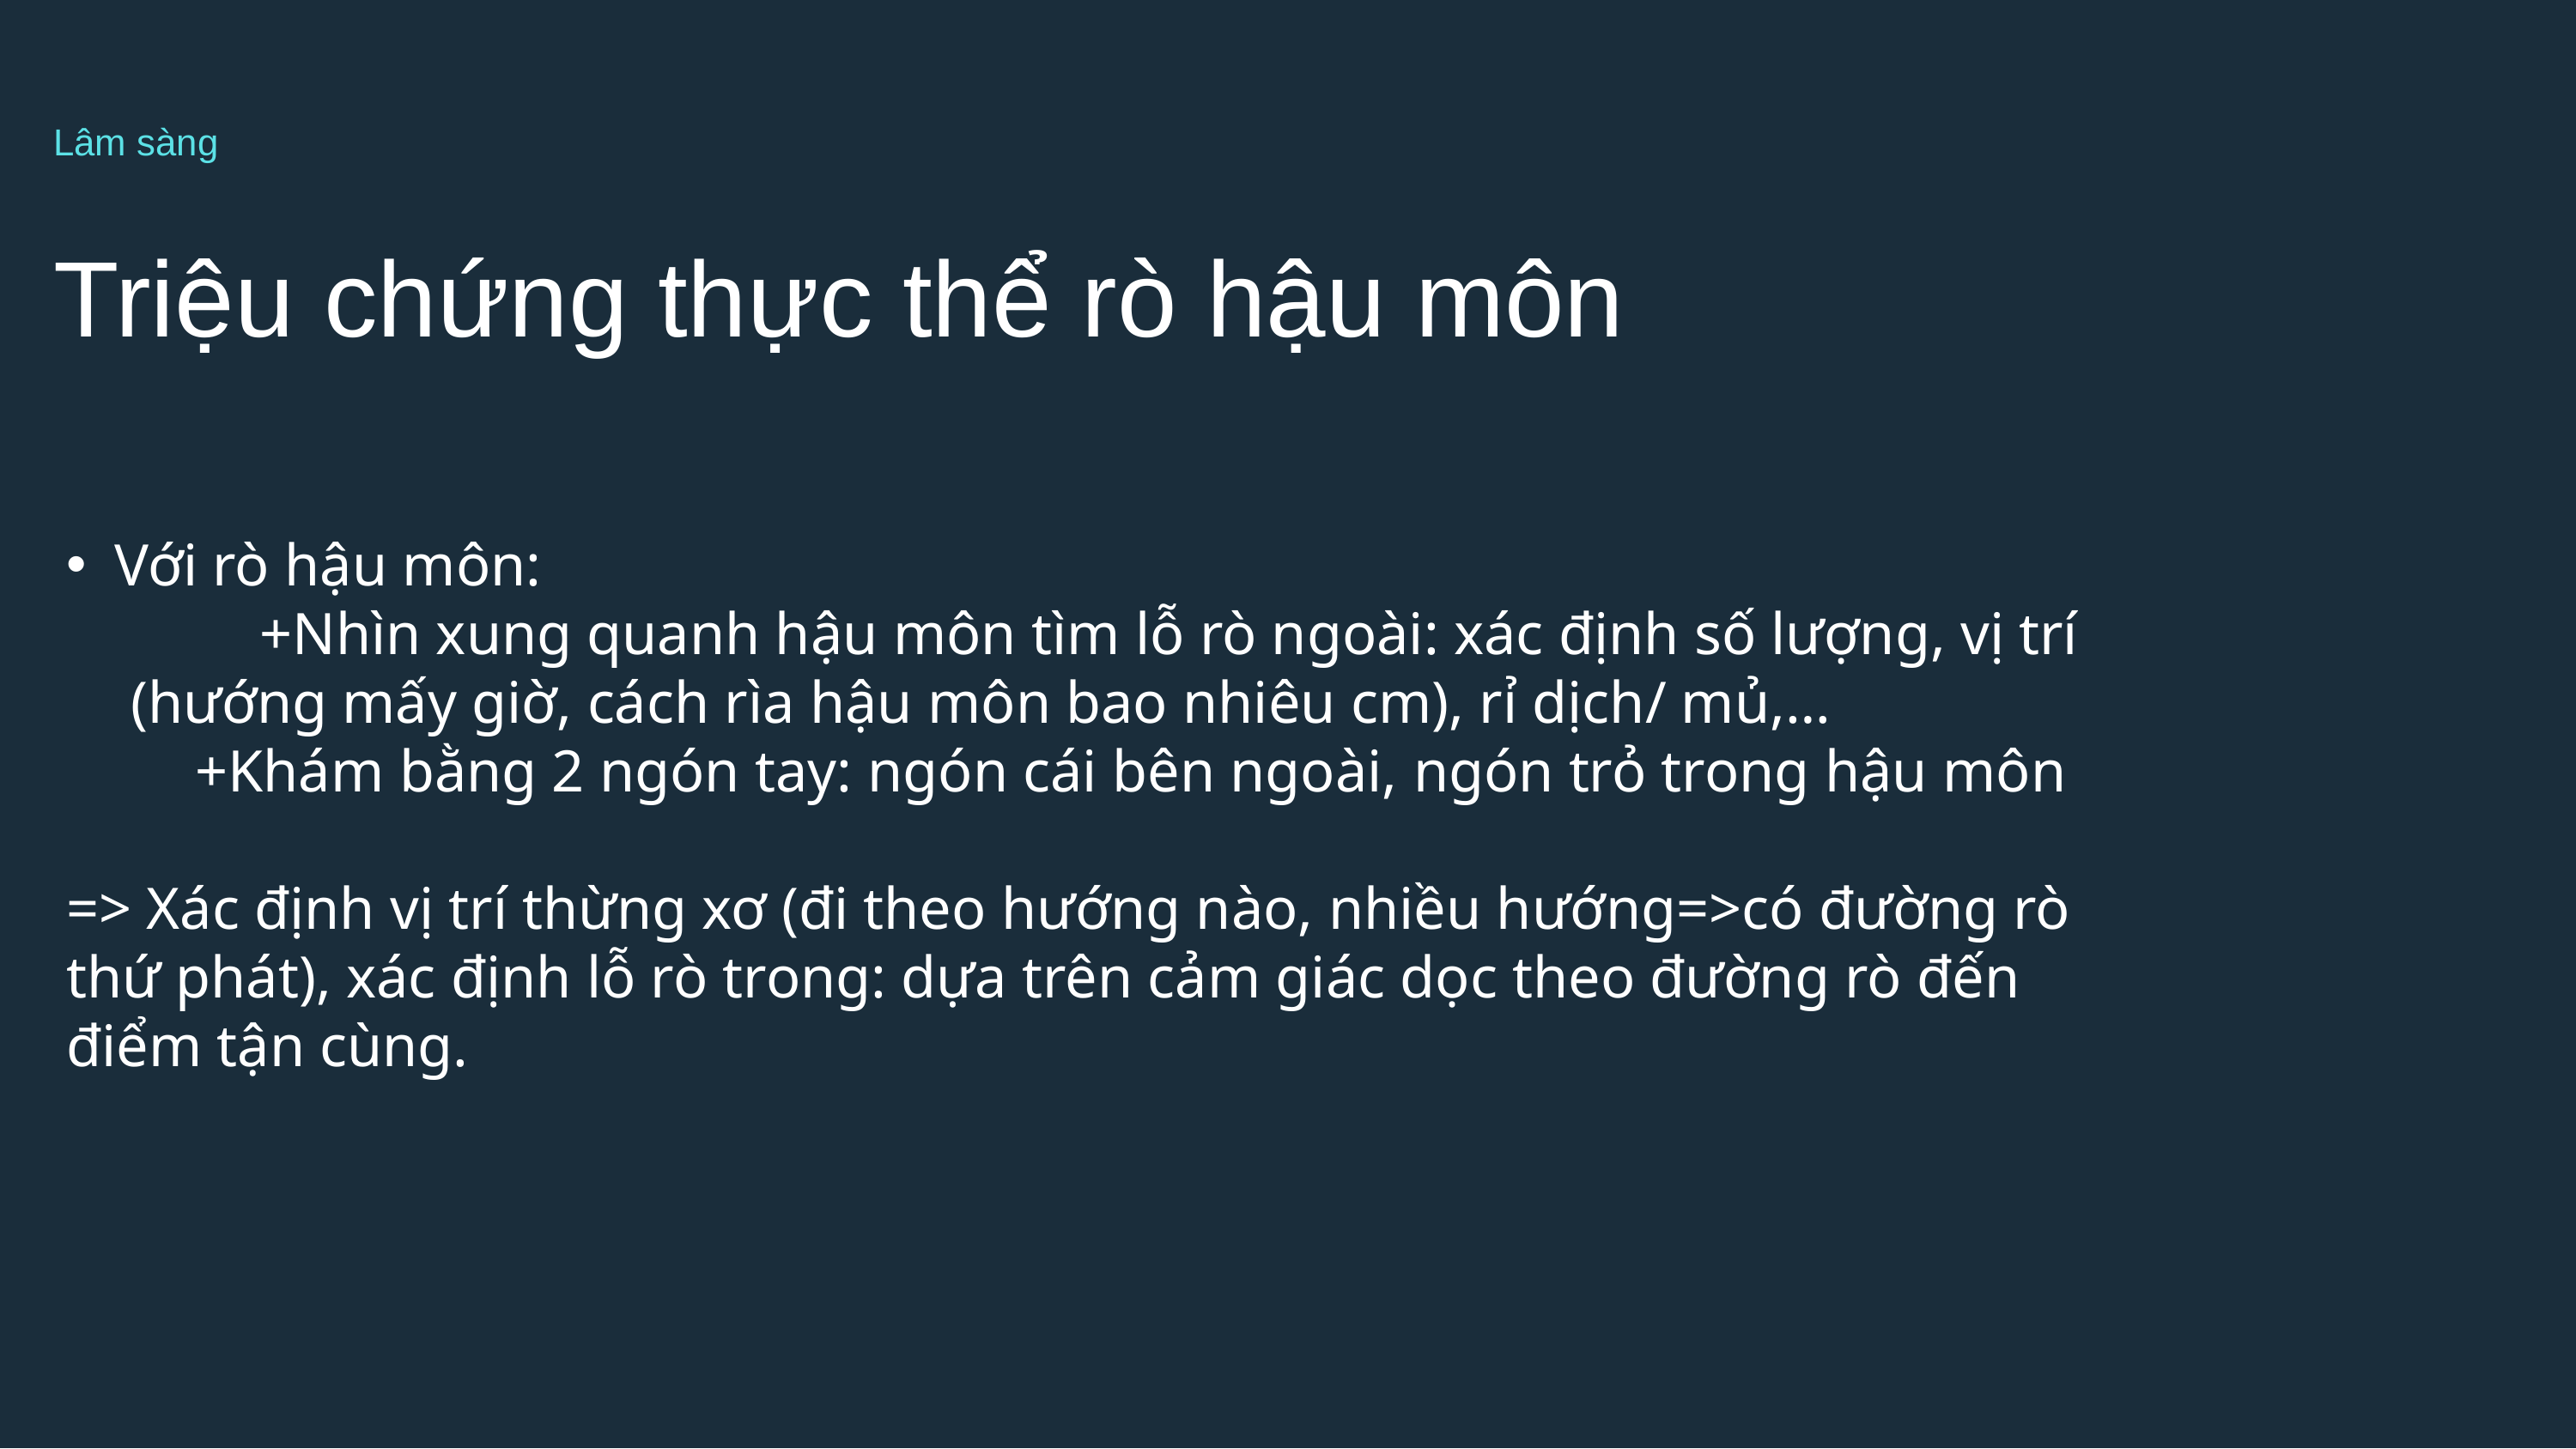

Lâm sàng
Triệu chứng thực thể rò hậu môn

Với rò hậu môn:
	+Nhìn xung quanh hậu môn tìm lỗ rò ngoài: xác định số lượng, vị trí (hướng mấy giờ, cách rìa hậu môn bao nhiêu cm), rỉ dịch/ mủ,…
	+Khám bằng 2 ngón tay: ngón cái bên ngoài, ngón trỏ trong hậu môn

=> Xác định vị trí thừng xơ (đi theo hướng nào, nhiều hướng=>có đường rò thứ phát), xác định lỗ rò trong: dựa trên cảm giác dọc theo đường rò đến điểm tận cùng.